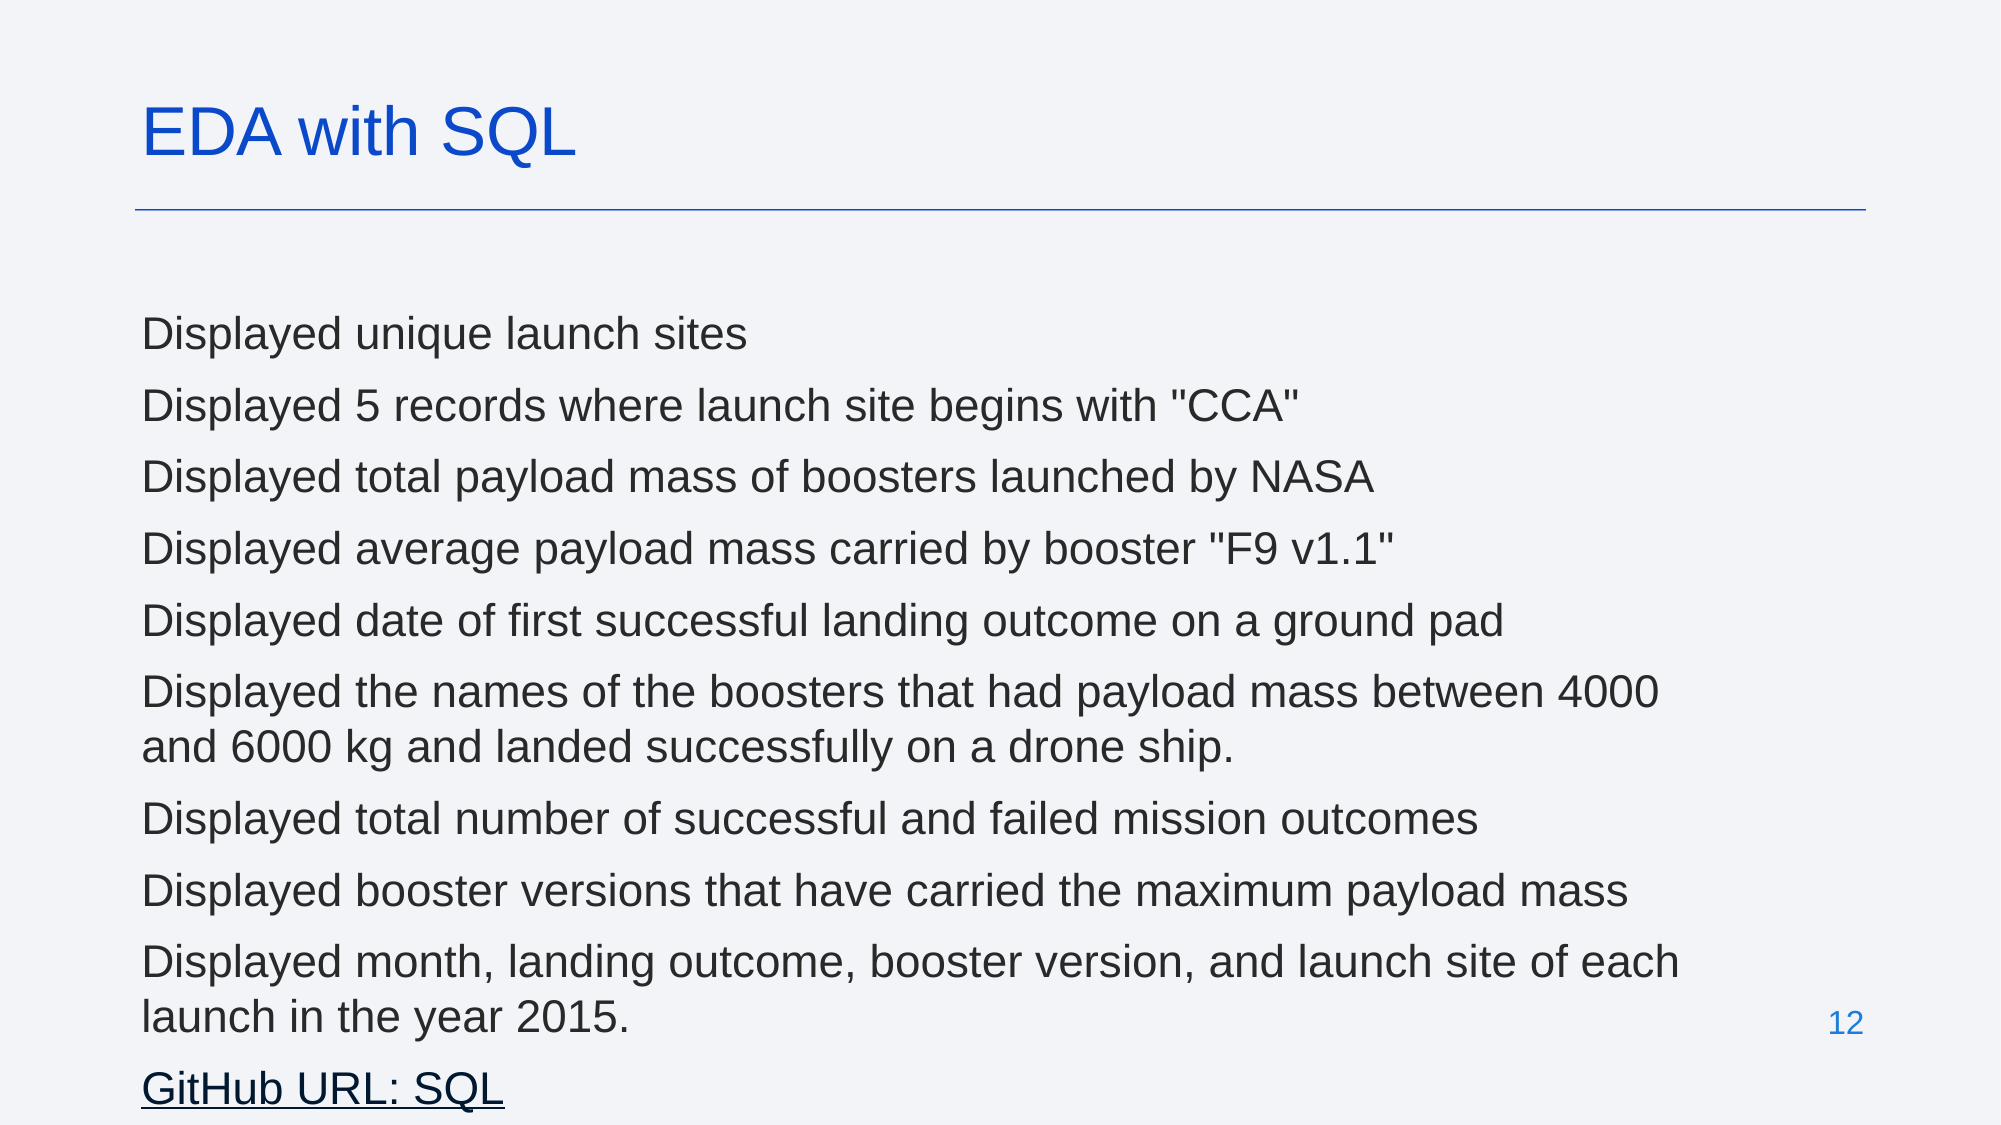

EDA with SQL
Displayed unique launch sites
Displayed 5 records where launch site begins with "CCA"
Displayed total payload mass of boosters launched by NASA
Displayed average payload mass carried by booster "F9 v1.1"
Displayed date of first successful landing outcome on a ground pad
Displayed the names of the boosters that had payload mass between 4000 and 6000 kg and landed successfully on a drone ship.
Displayed total number of successful and failed mission outcomes
Displayed booster versions that have carried the maximum payload mass
Displayed month, landing outcome, booster version, and launch site of each launch in the year 2015.
GitHub URL: SQL
12